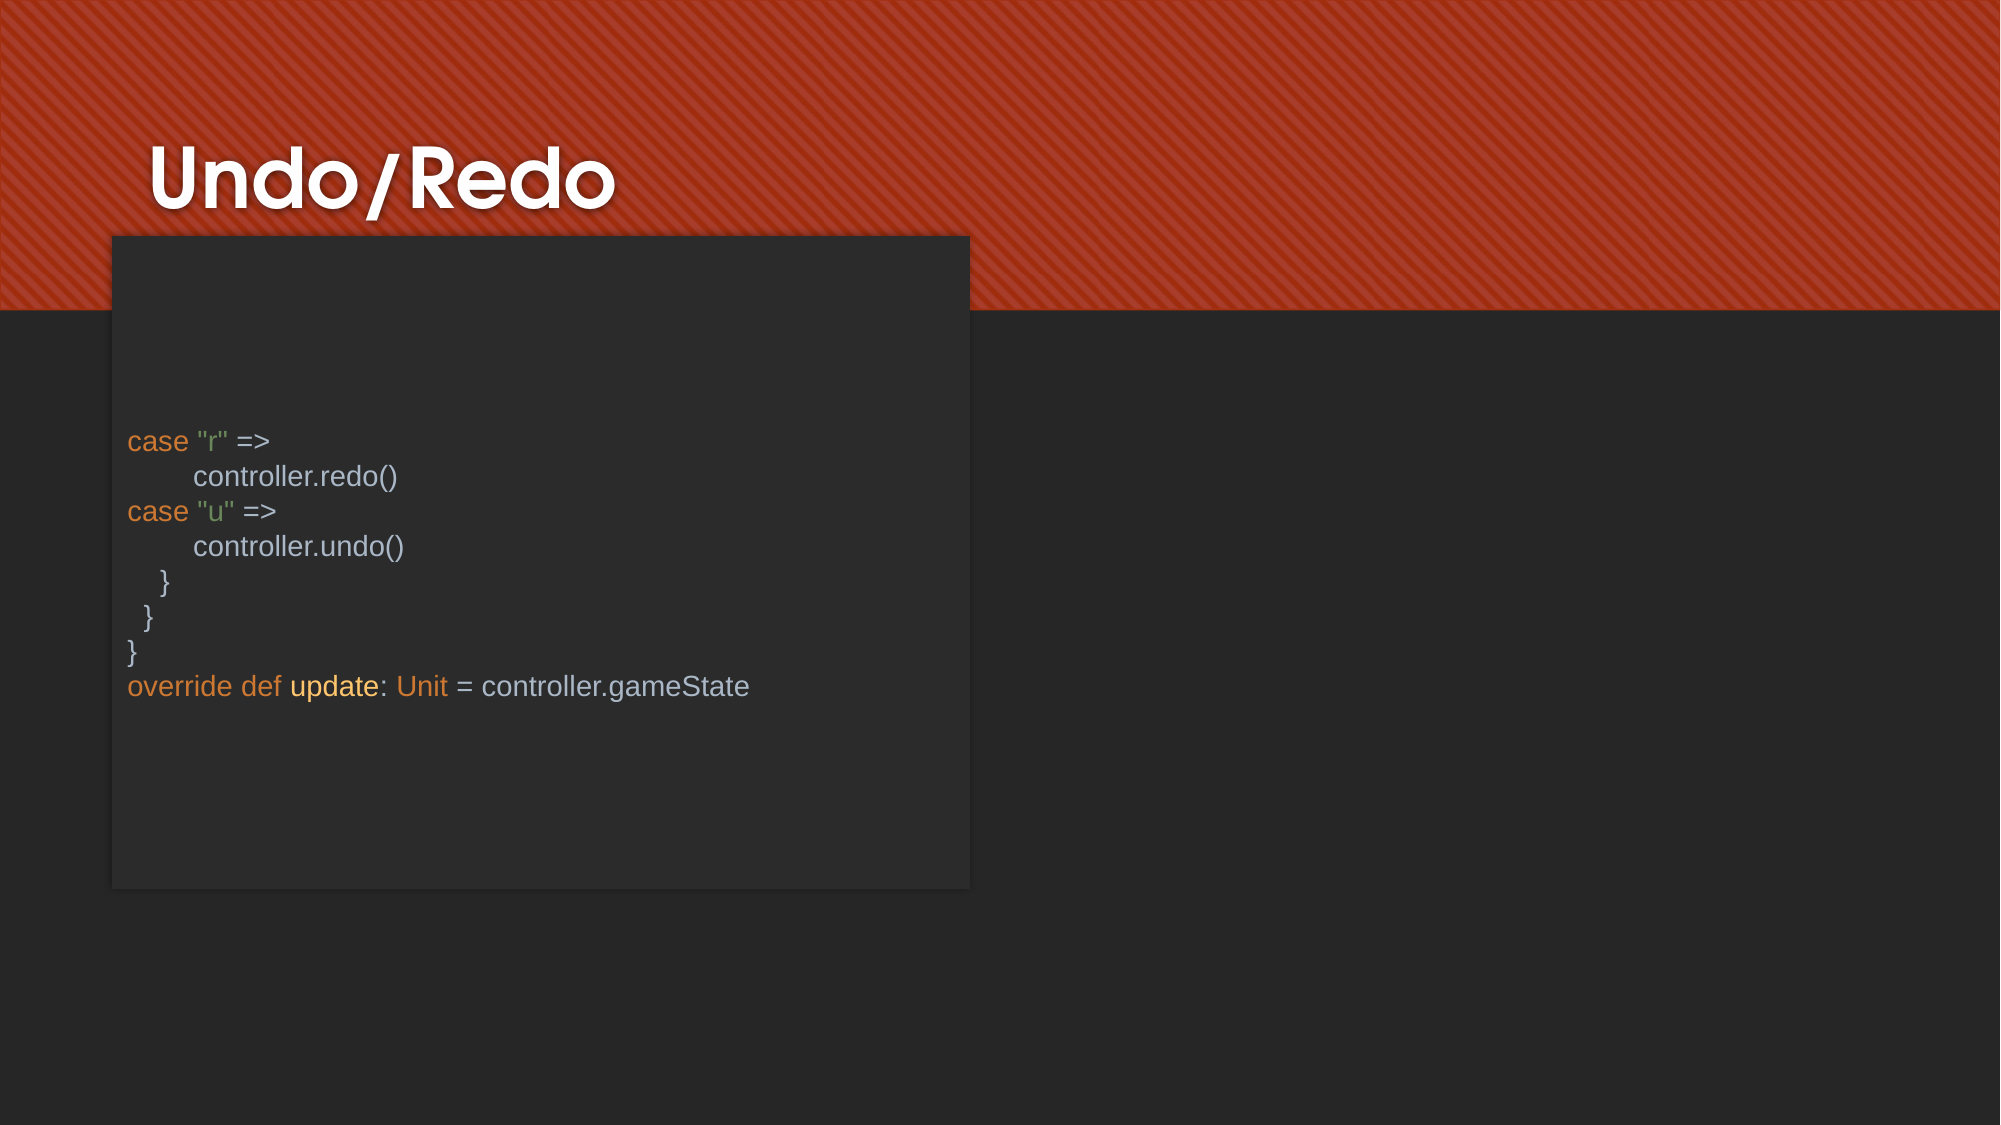

# Undo/Redo
case "r" =>
        controller.redo()
case "u" =>
        controller.undo()
    }
  }
}
override def update: Unit = controller.gameState